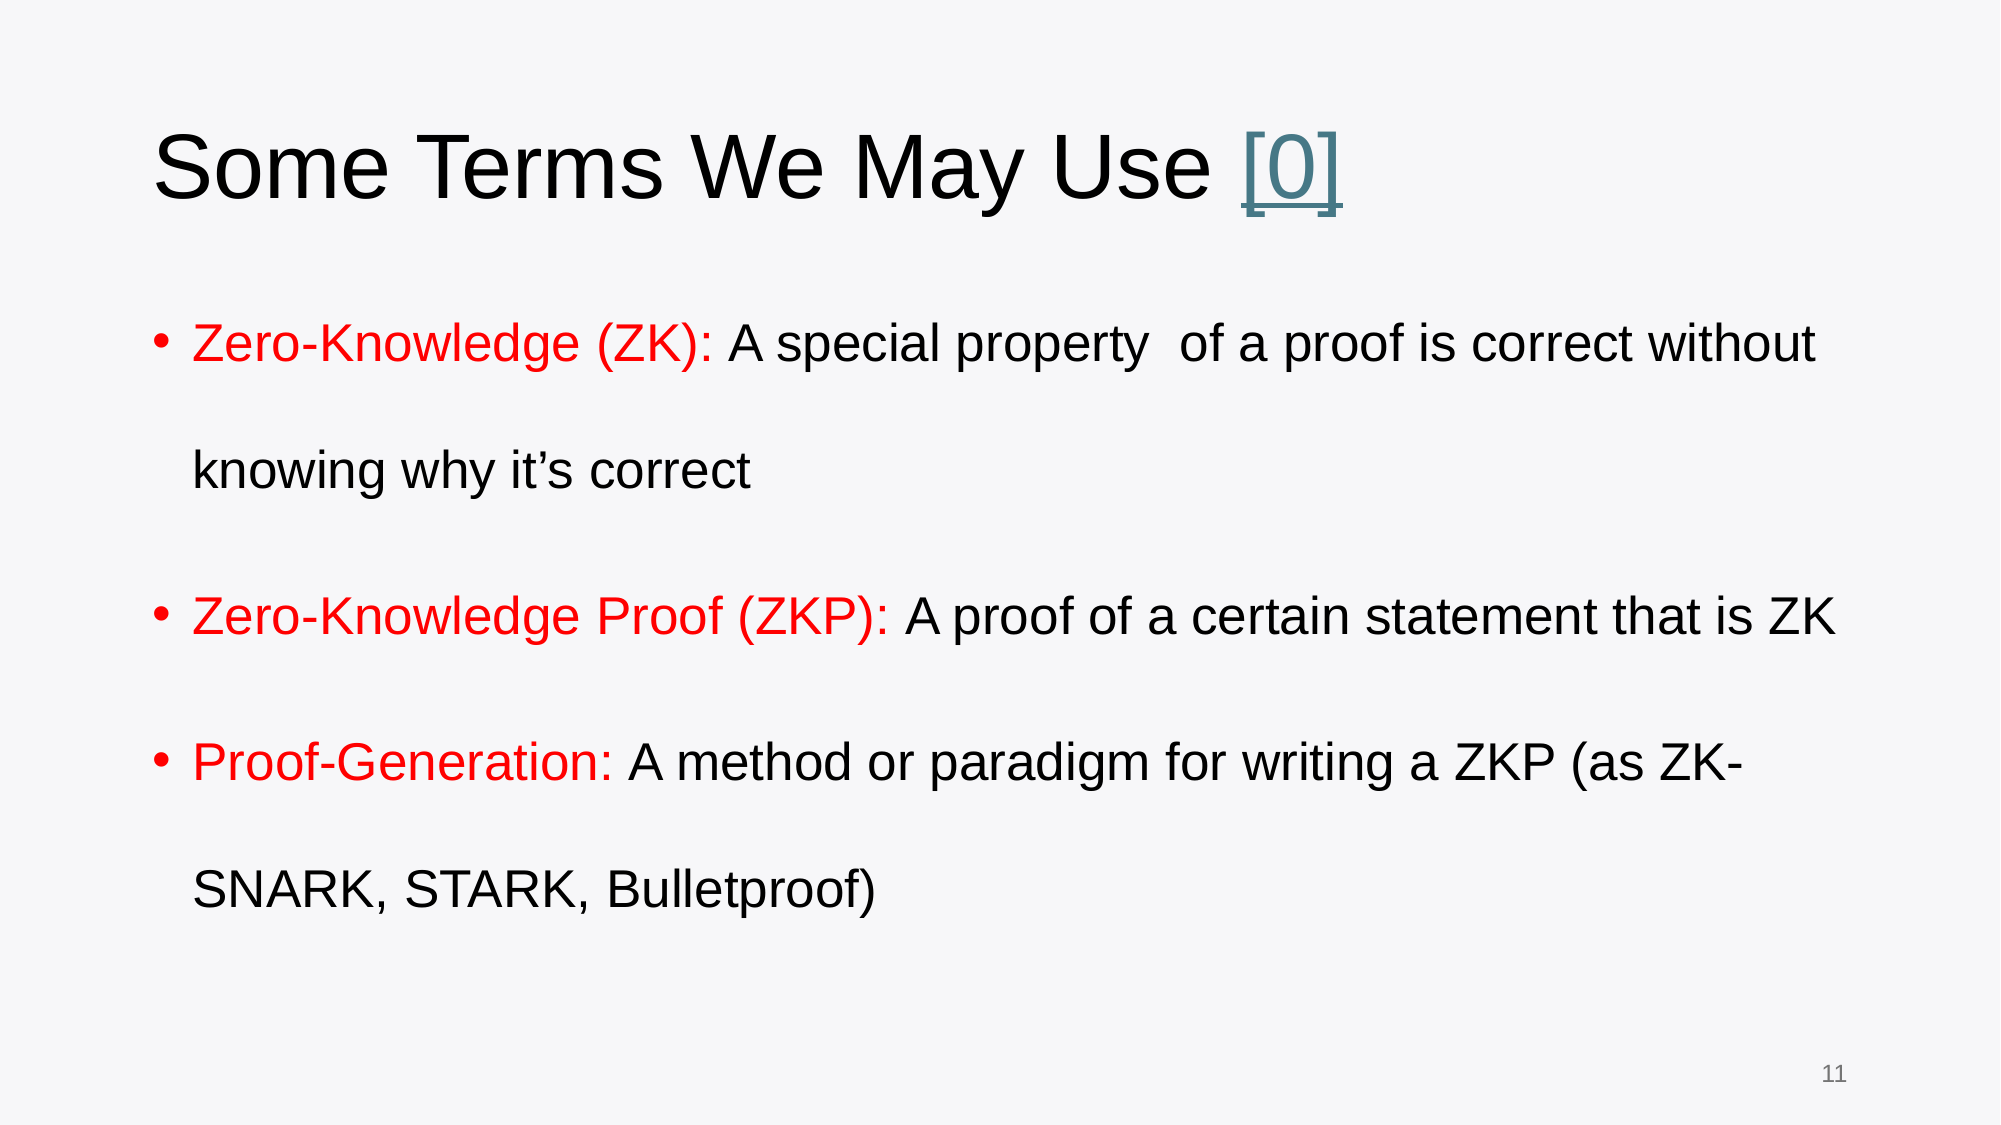

# Some Terms We May Use [0]
Zero-Knowledge (ZK): A special property  of a proof is correct without knowing why it’s correct
Zero-Knowledge Proof (ZKP): A proof of a certain statement that is ZK
Proof-Generation: A method or paradigm for writing a ZKP (as ZK-SNARK, STARK, Bulletproof)

11